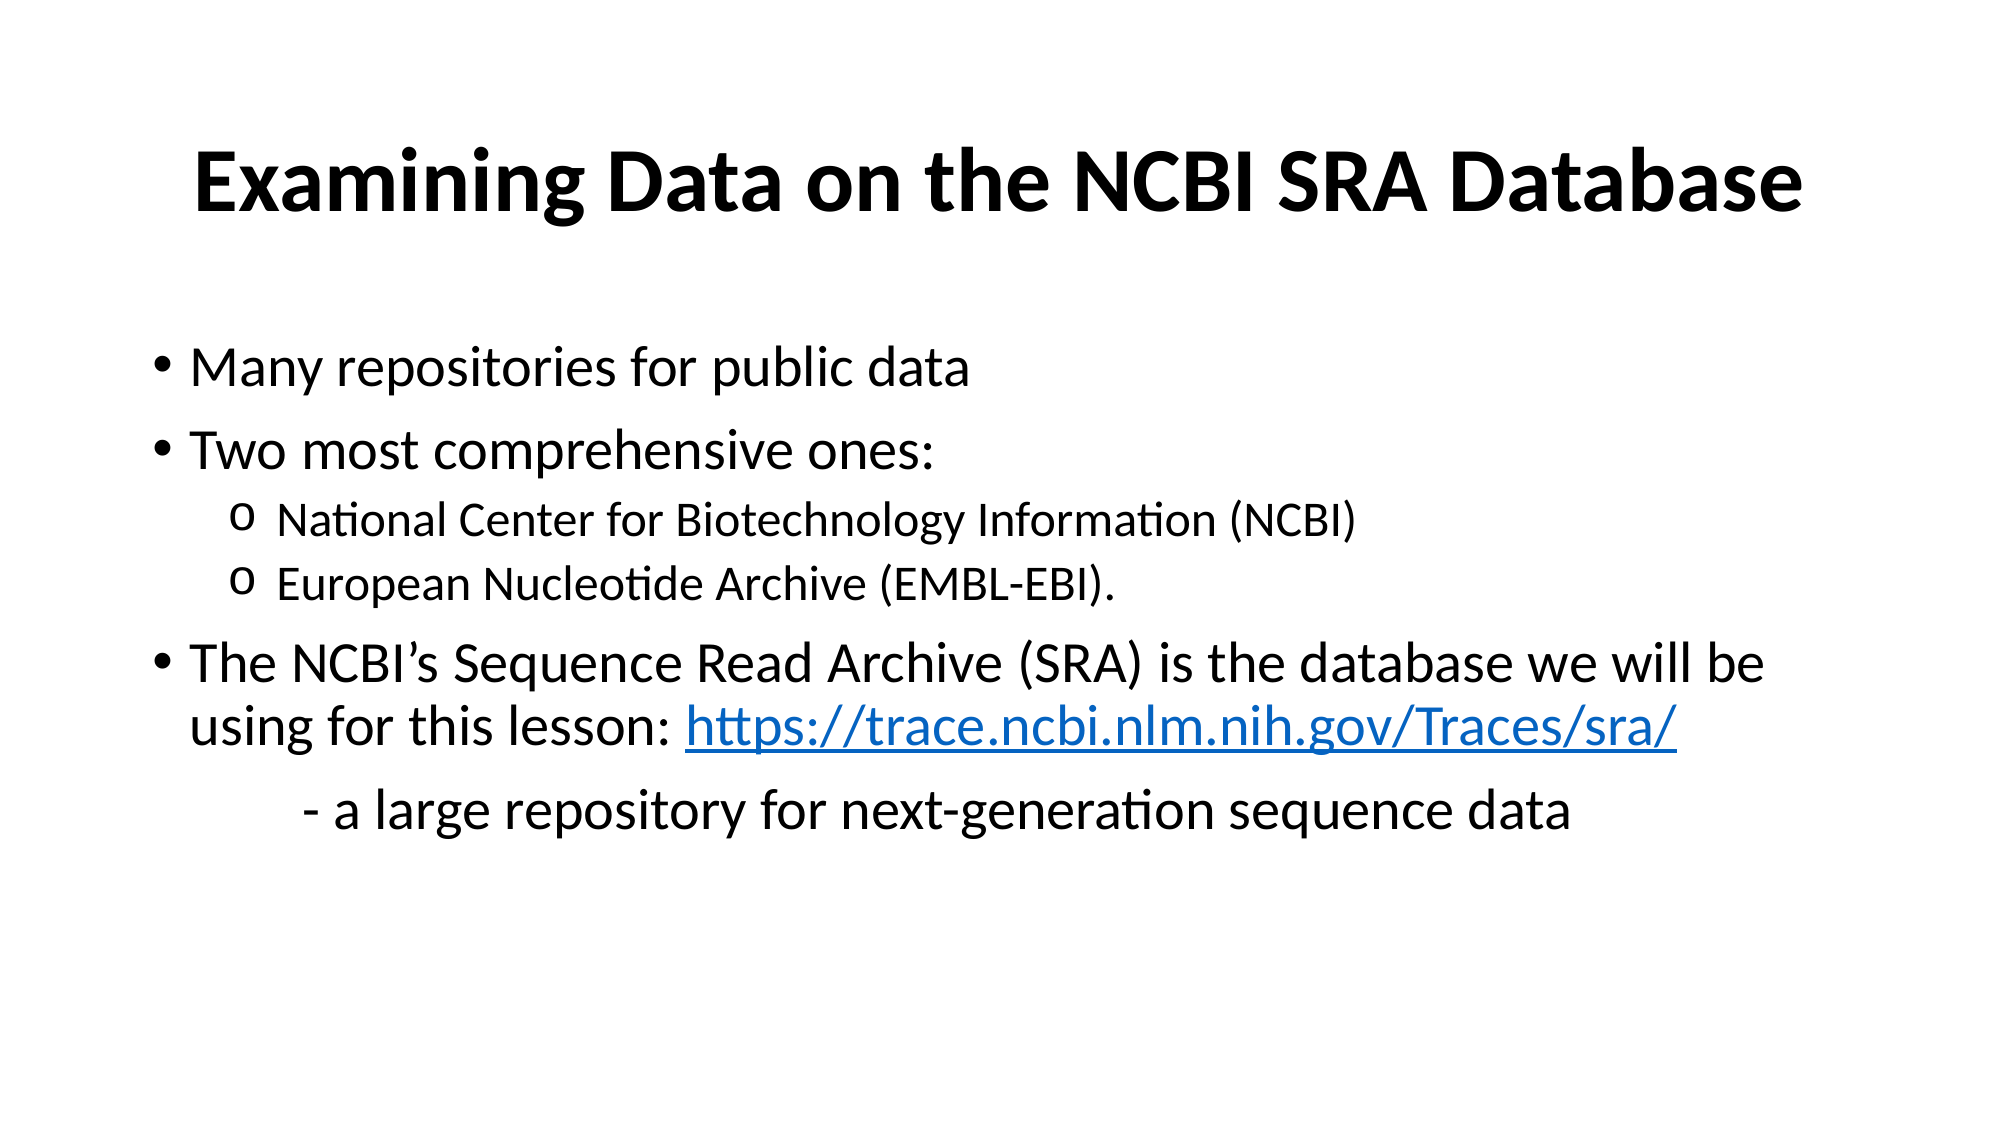

# Examining Data on the NCBI SRA Database
Many repositories for public data
Two most comprehensive ones:
 National Center for Biotechnology Information (NCBI)
 European Nucleotide Archive (EMBL-EBI).
The NCBI’s Sequence Read Archive (SRA) is the database we will be using for this lesson: https://trace.ncbi.nlm.nih.gov/Traces/sra/
	- a large repository for next-generation sequence data